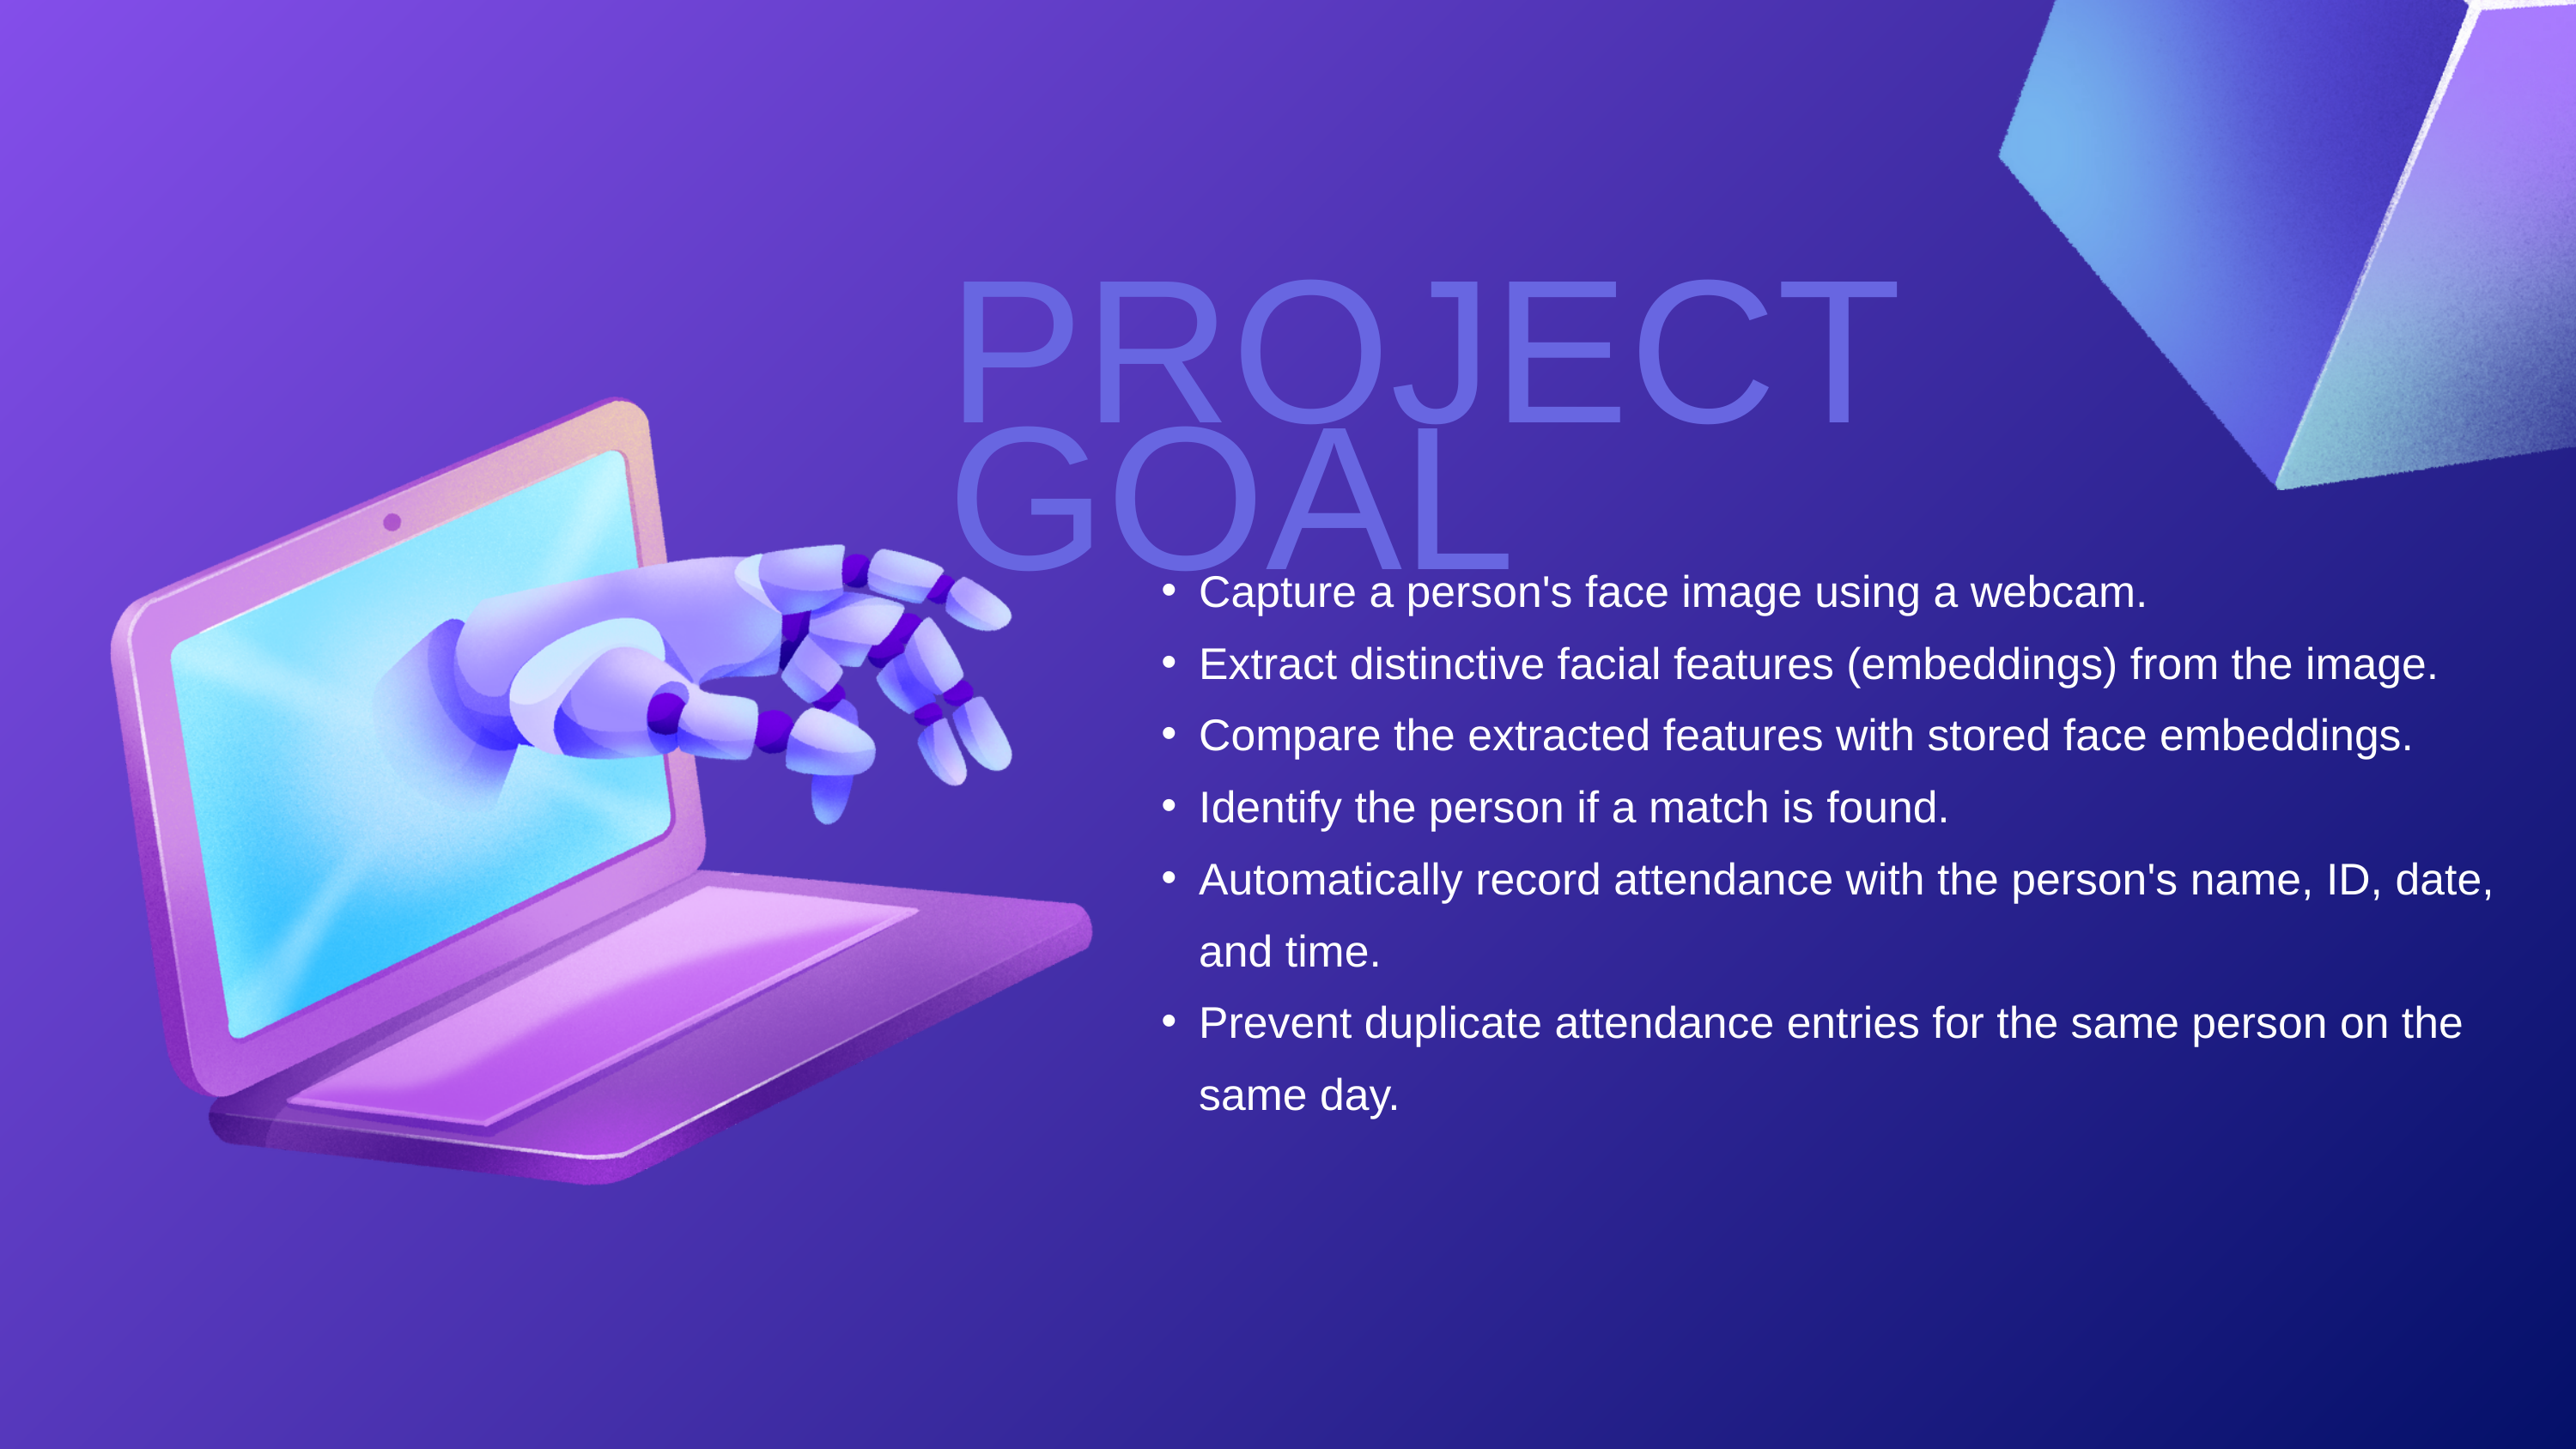

PROJECT GOAL

Capture a person's face image using a webcam.
Extract distinctive facial features (embeddings) from the image.
Compare the extracted features with stored face embeddings.
Identify the person if a match is found.
Automatically record attendance with the person's name, ID, date, and time.
Prevent duplicate attendance entries for the same person on the same day.